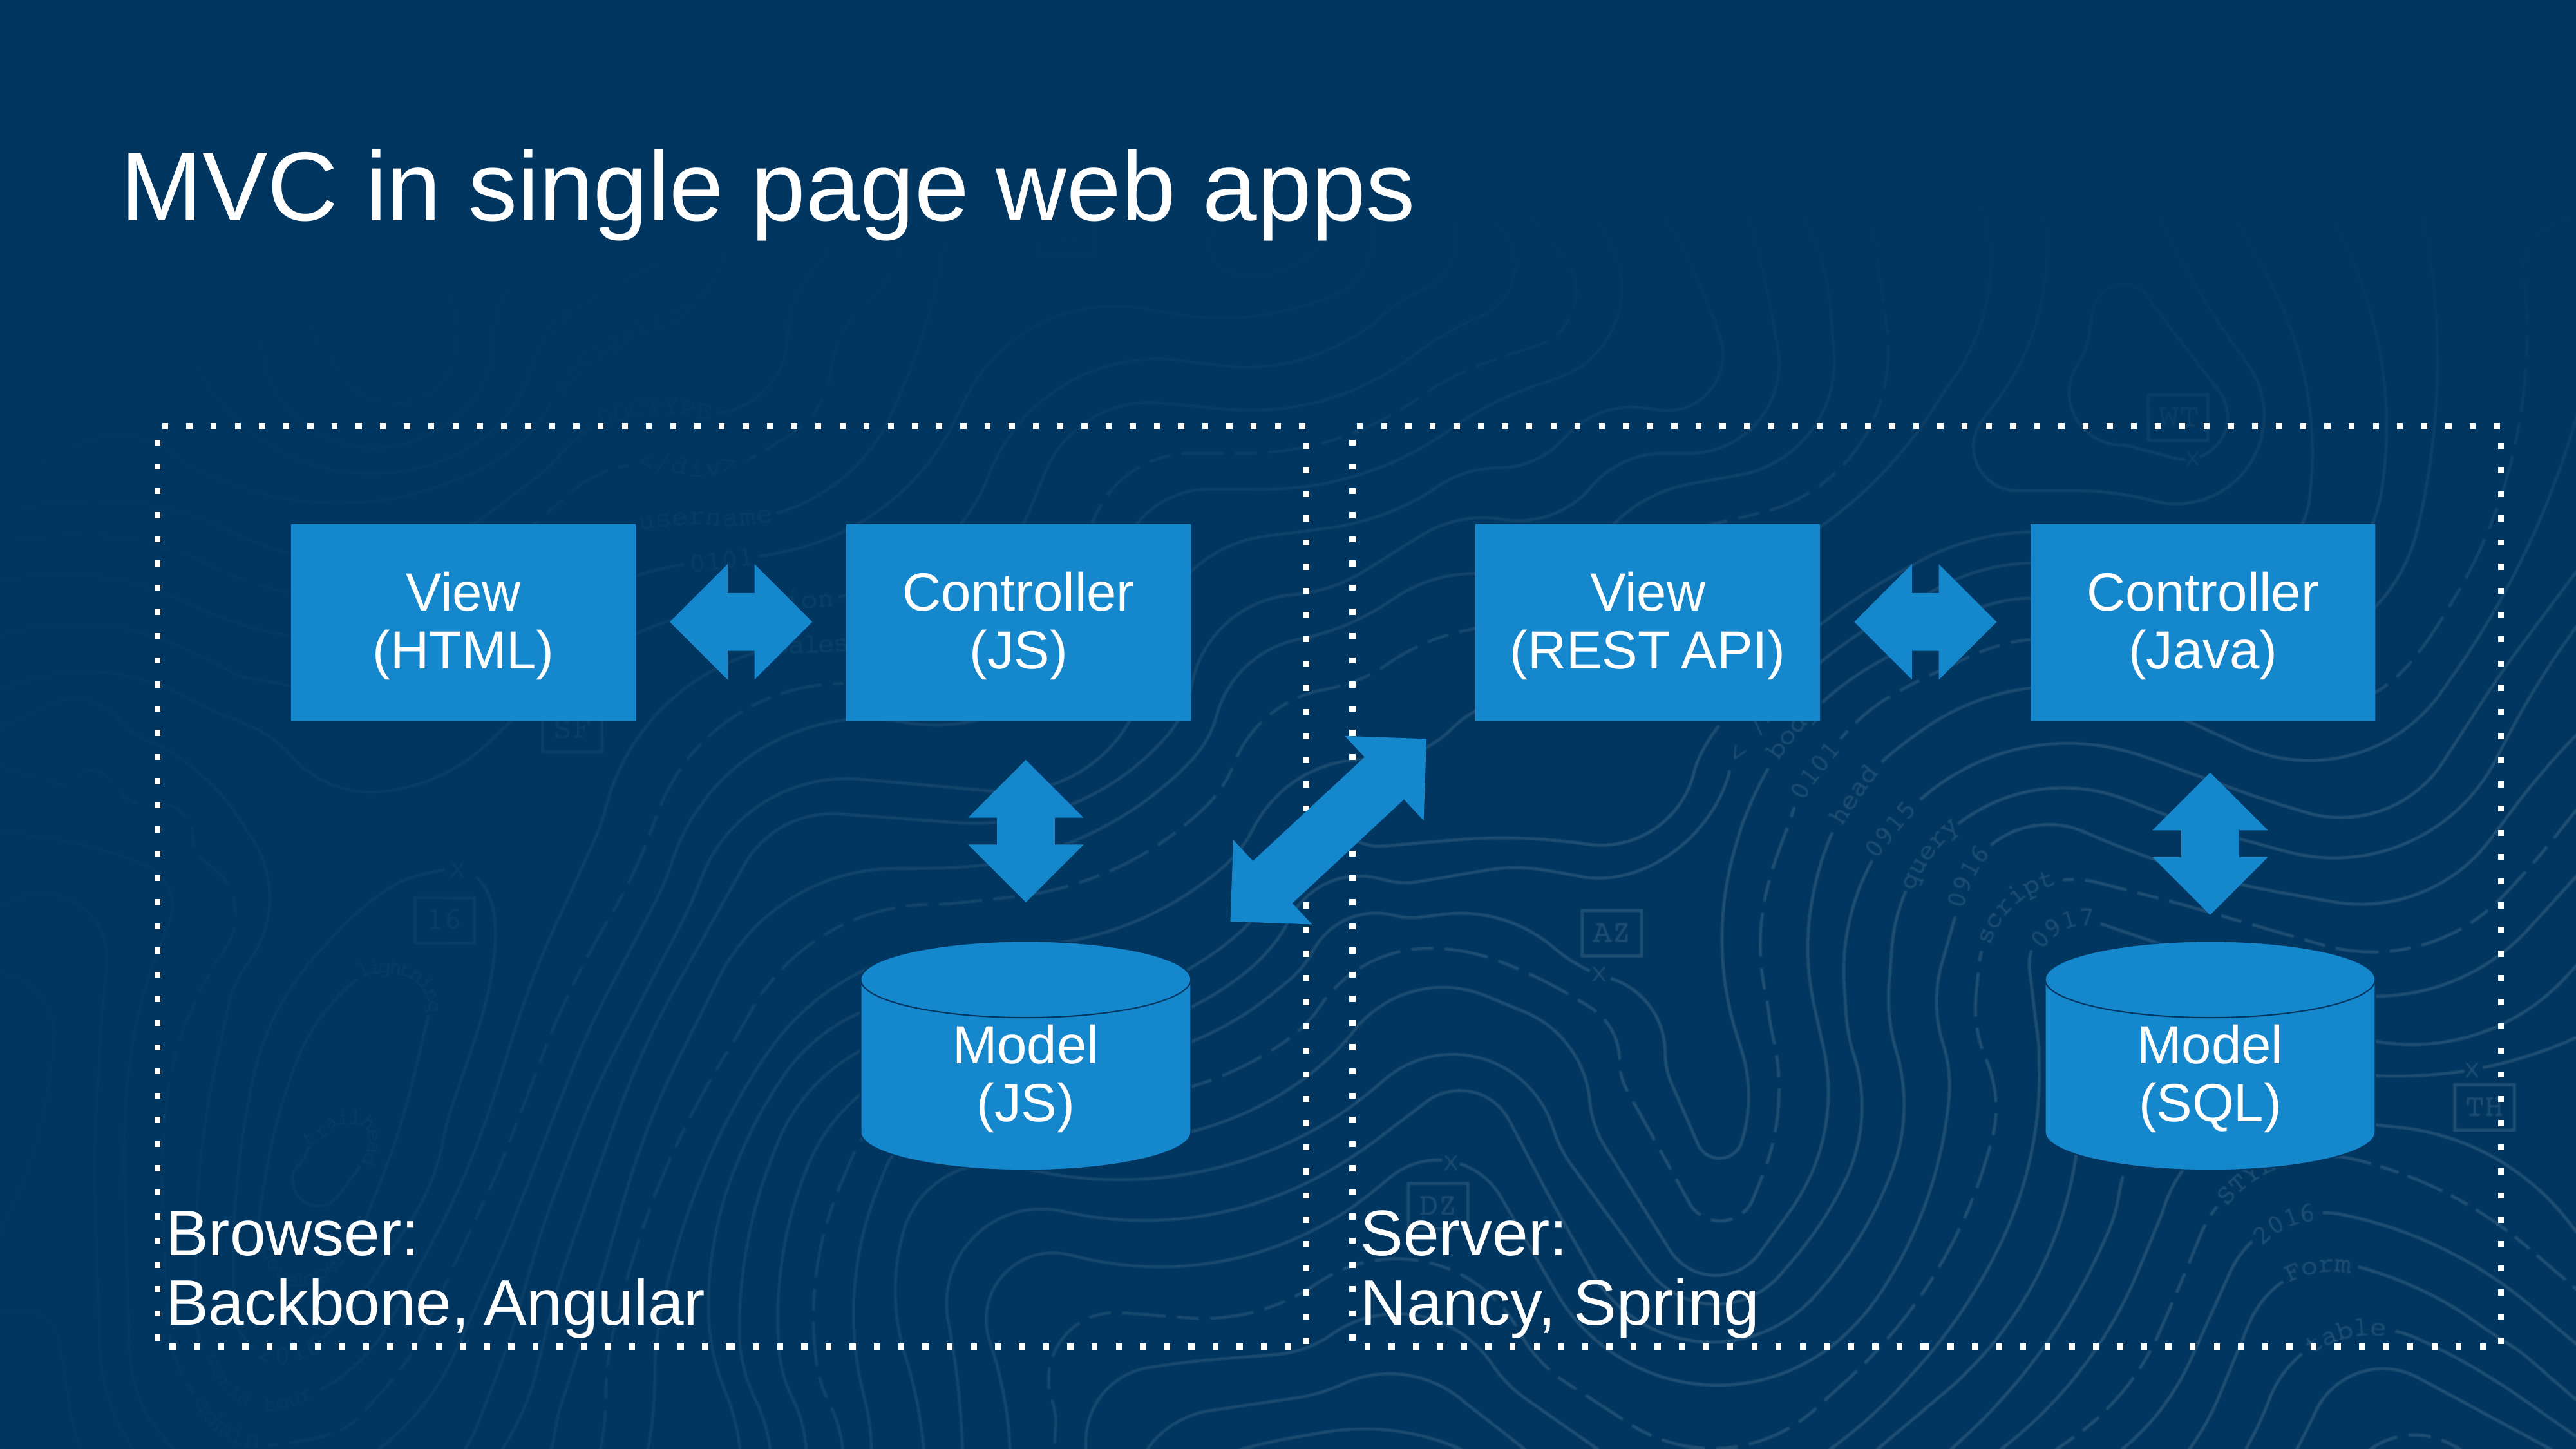

# MVC in single page web apps
Browser:
Backbone, Angular
Server:
Nancy, Spring
View
(HTML)
Controller
(JS)
View
(REST API)
Controller
(Java)

Model
(JS)
Model
(SQL)